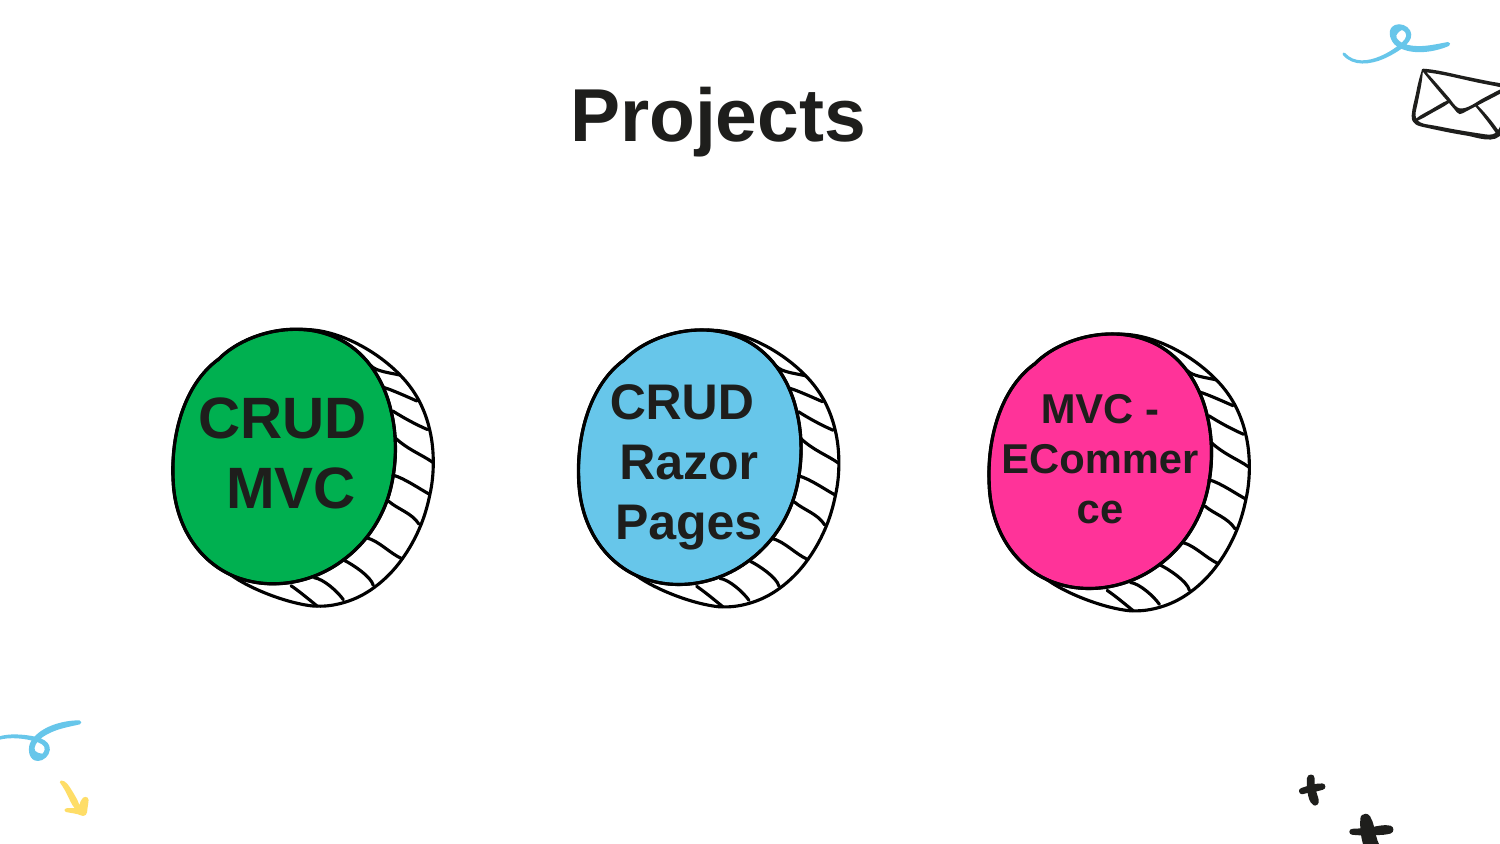

Projects

CRUD
MVC
MVC - ECommerce
CRUD
Razor Pages